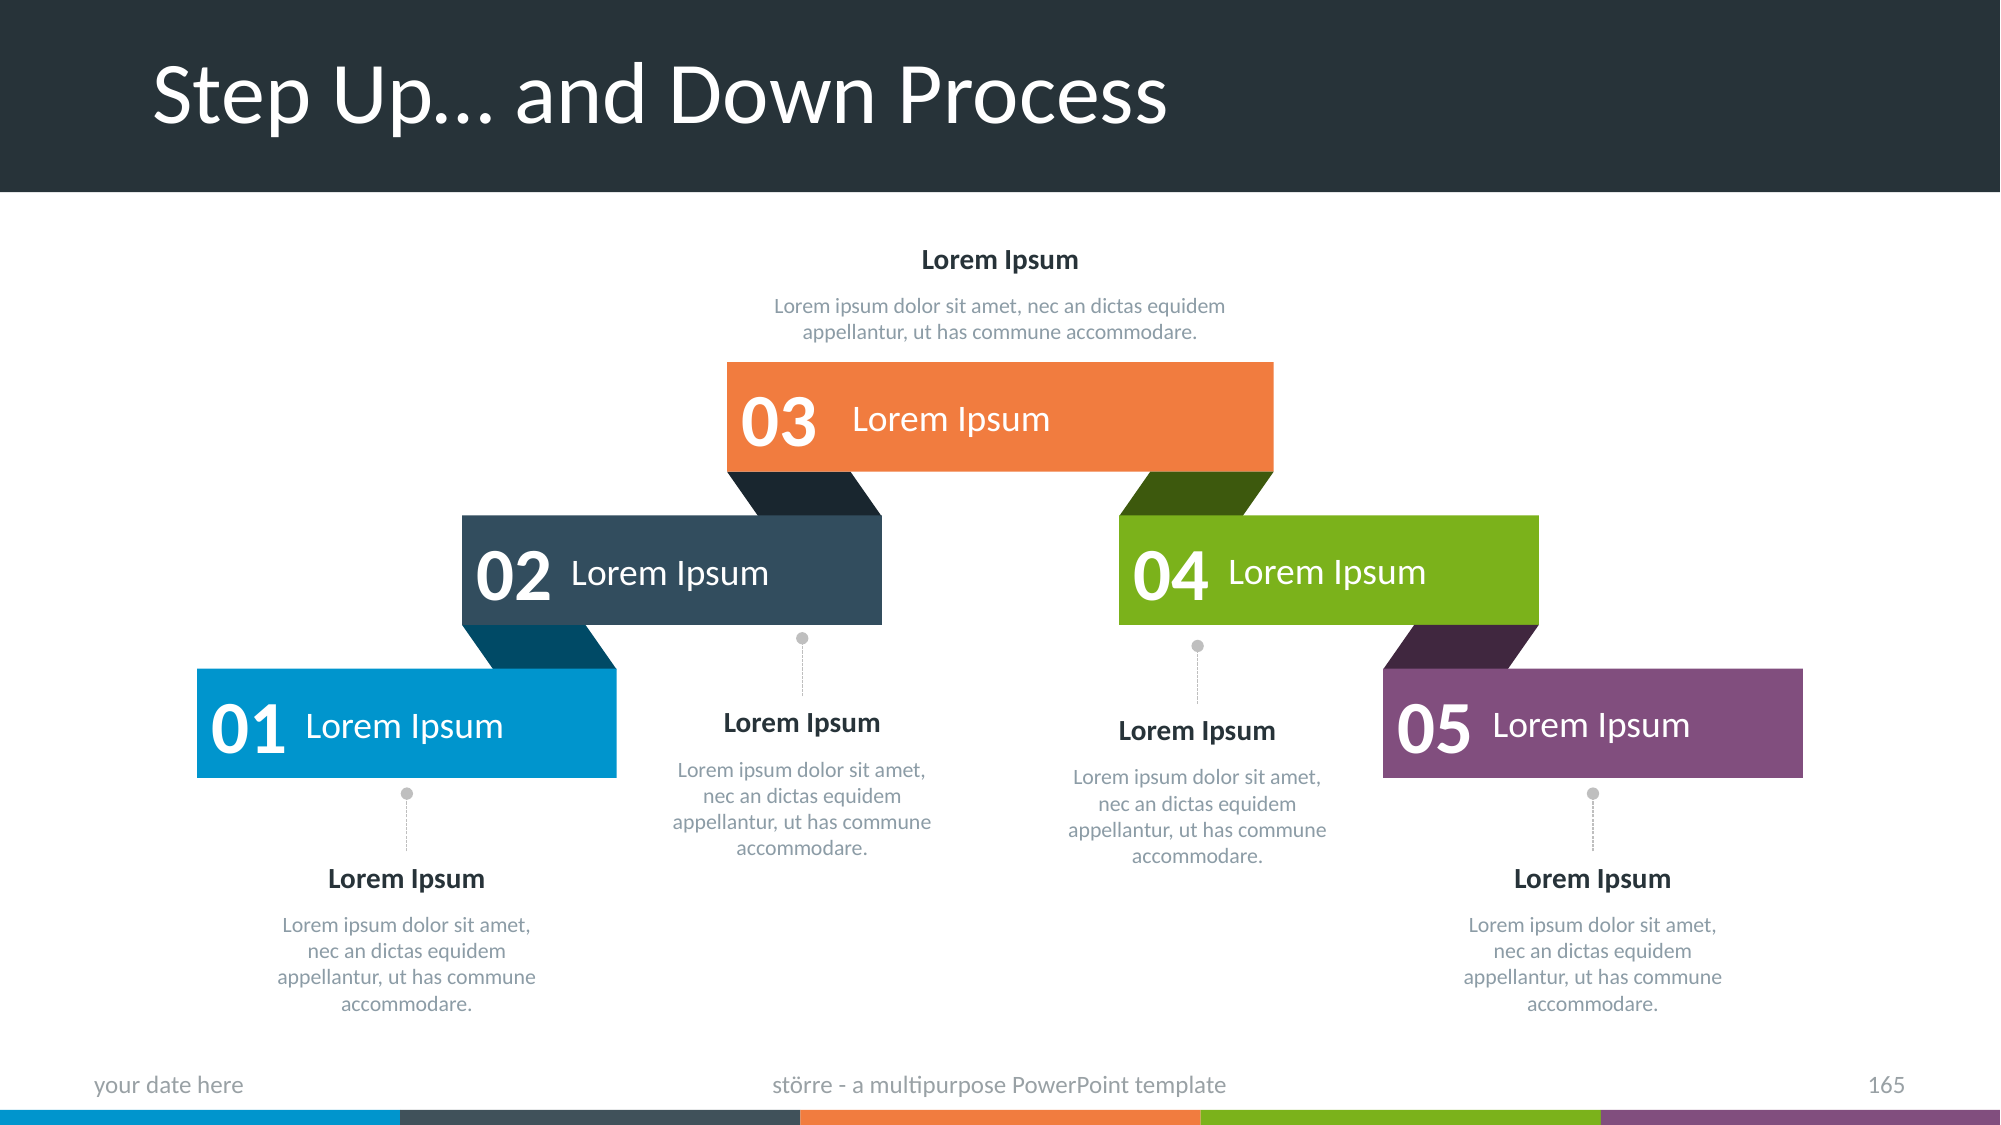

# Step Up… and Down Process
Lorem Ipsum
Lorem ipsum dolor sit amet, nec an dictas equidem appellantur, ut has commune accommodare.
03
Lorem Ipsum

02
04
Lorem Ipsum
Lorem Ipsum

Lorem Ipsum
Lorem ipsum dolor sit amet, nec an dictas equidem appellantur, ut has commune accommodare.
Lorem Ipsum
Lorem ipsum dolor sit amet, nec an dictas equidem appellantur, ut has commune accommodare.
01
05
Lorem Ipsum
Lorem Ipsum
Lorem Ipsum
Lorem ipsum dolor sit amet, nec an dictas equidem appellantur, ut has commune accommodare.
Lorem Ipsum
Lorem ipsum dolor sit amet, nec an dictas equidem appellantur, ut has commune accommodare.
your date here
större - a multipurpose PowerPoint template
165